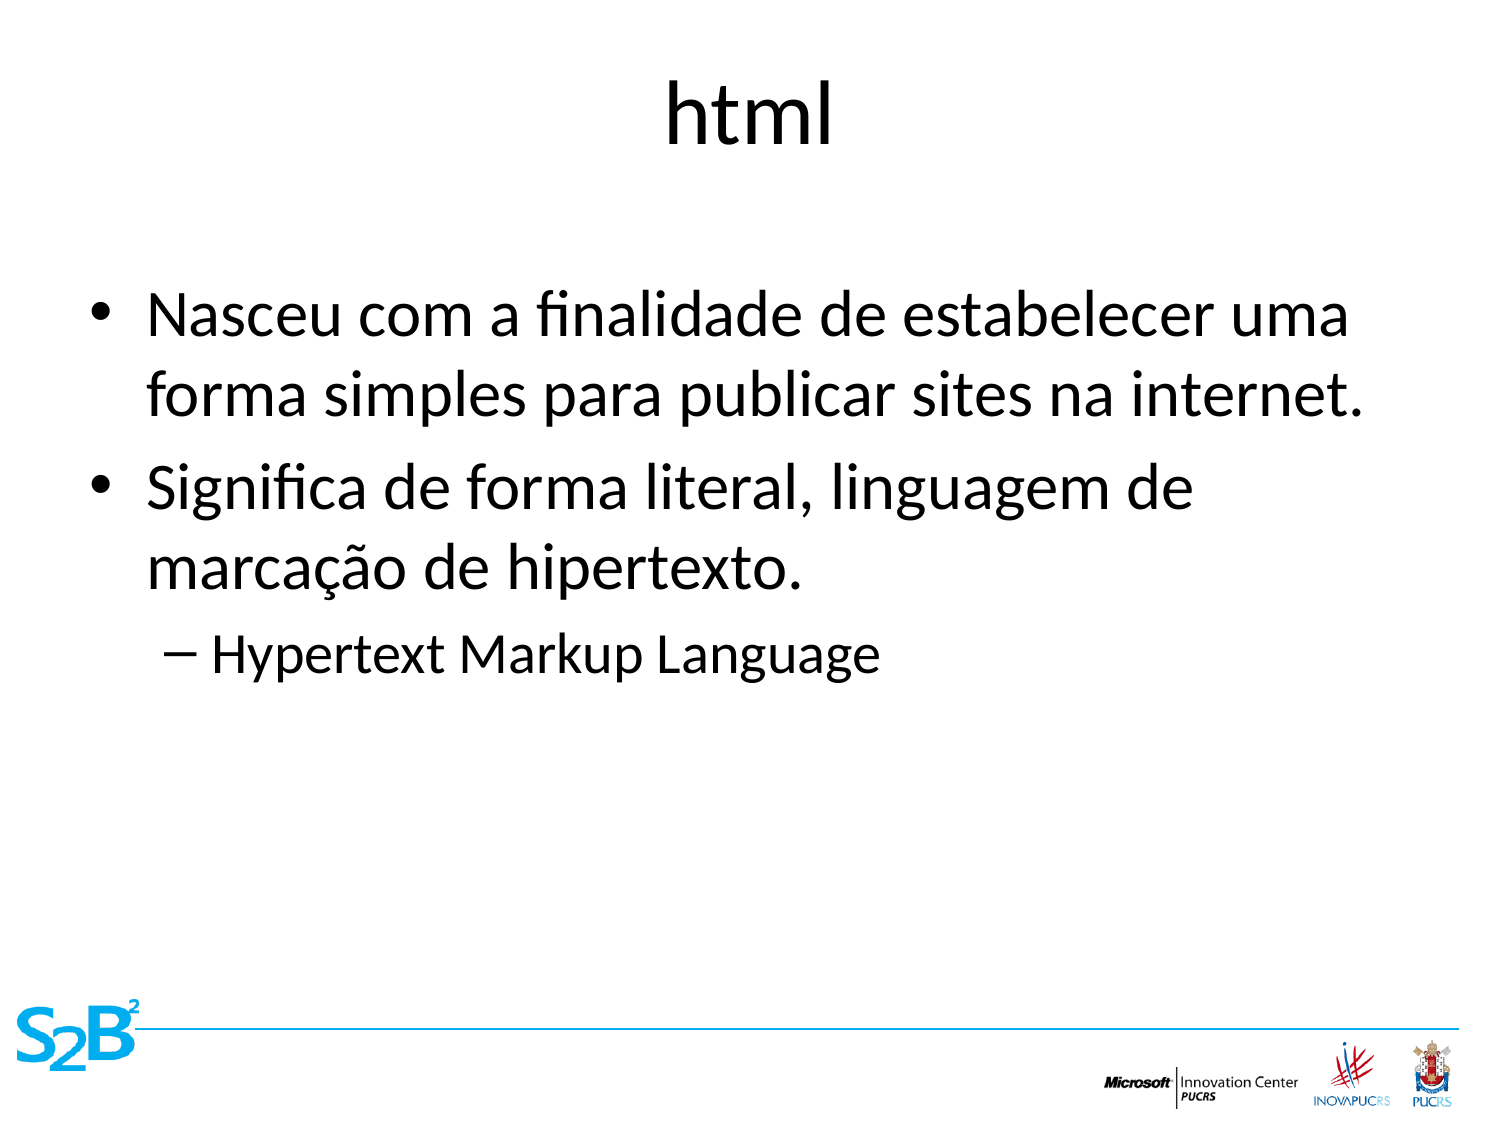

# html
Nasceu com a finalidade de estabelecer uma forma simples para publicar sites na internet.
Significa de forma literal, linguagem de marcação de hipertexto.
Hypertext Markup Language